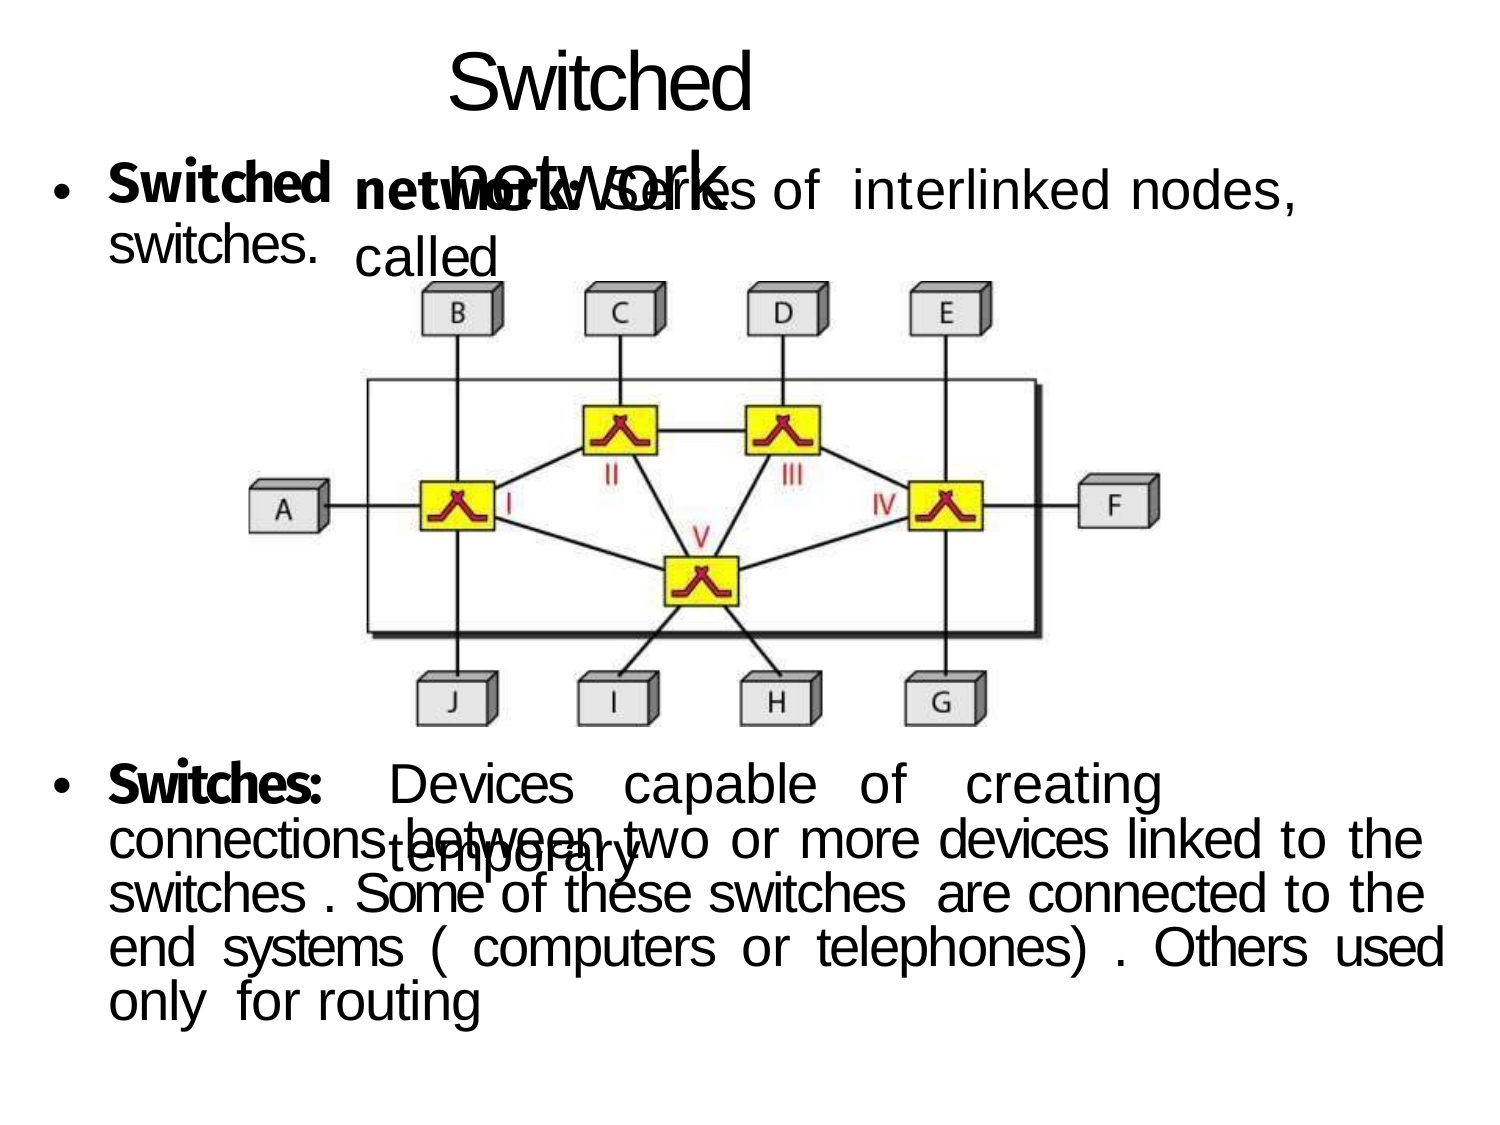

# Switched network
Switched
switches.
network:	Series	of	interlinked	nodes,	called
•

Switches:
Devices	capable	of	creating	temporary
•
connections between two or more devices linked to the  switches . Some of these switches are connected to the  end systems ( computers or telephones) . Others used only  for routing